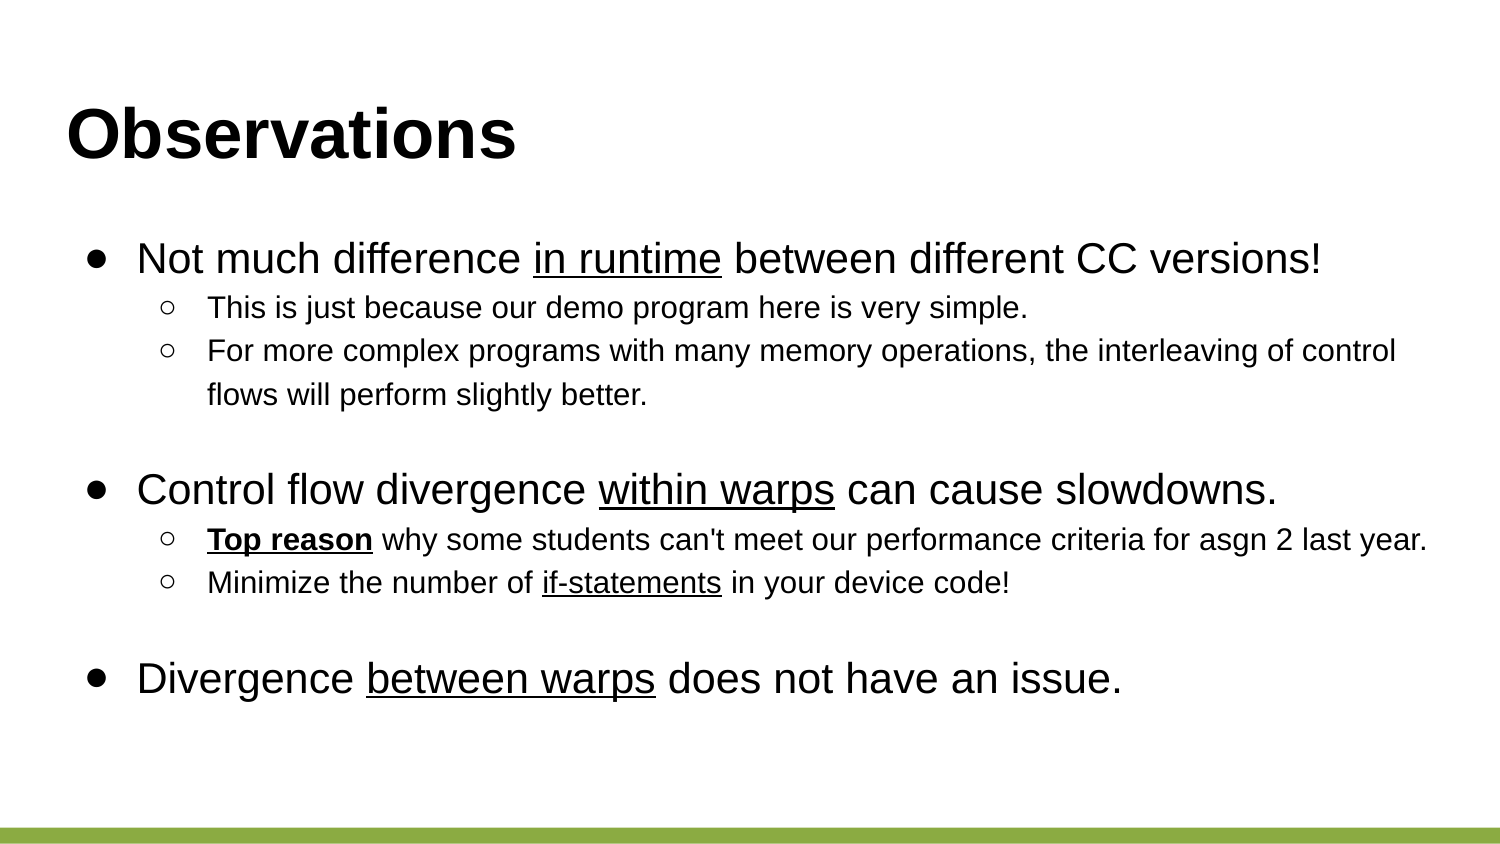

# Observations
Not much difference in runtime between different CC versions!
This is just because our demo program here is very simple.
For more complex programs with many memory operations, the interleaving of control flows will perform slightly better.
Control flow divergence within warps can cause slowdowns.
Top reason why some students can't meet our performance criteria for asgn 2 last year.
Minimize the number of if-statements in your device code!
Divergence between warps does not have an issue.